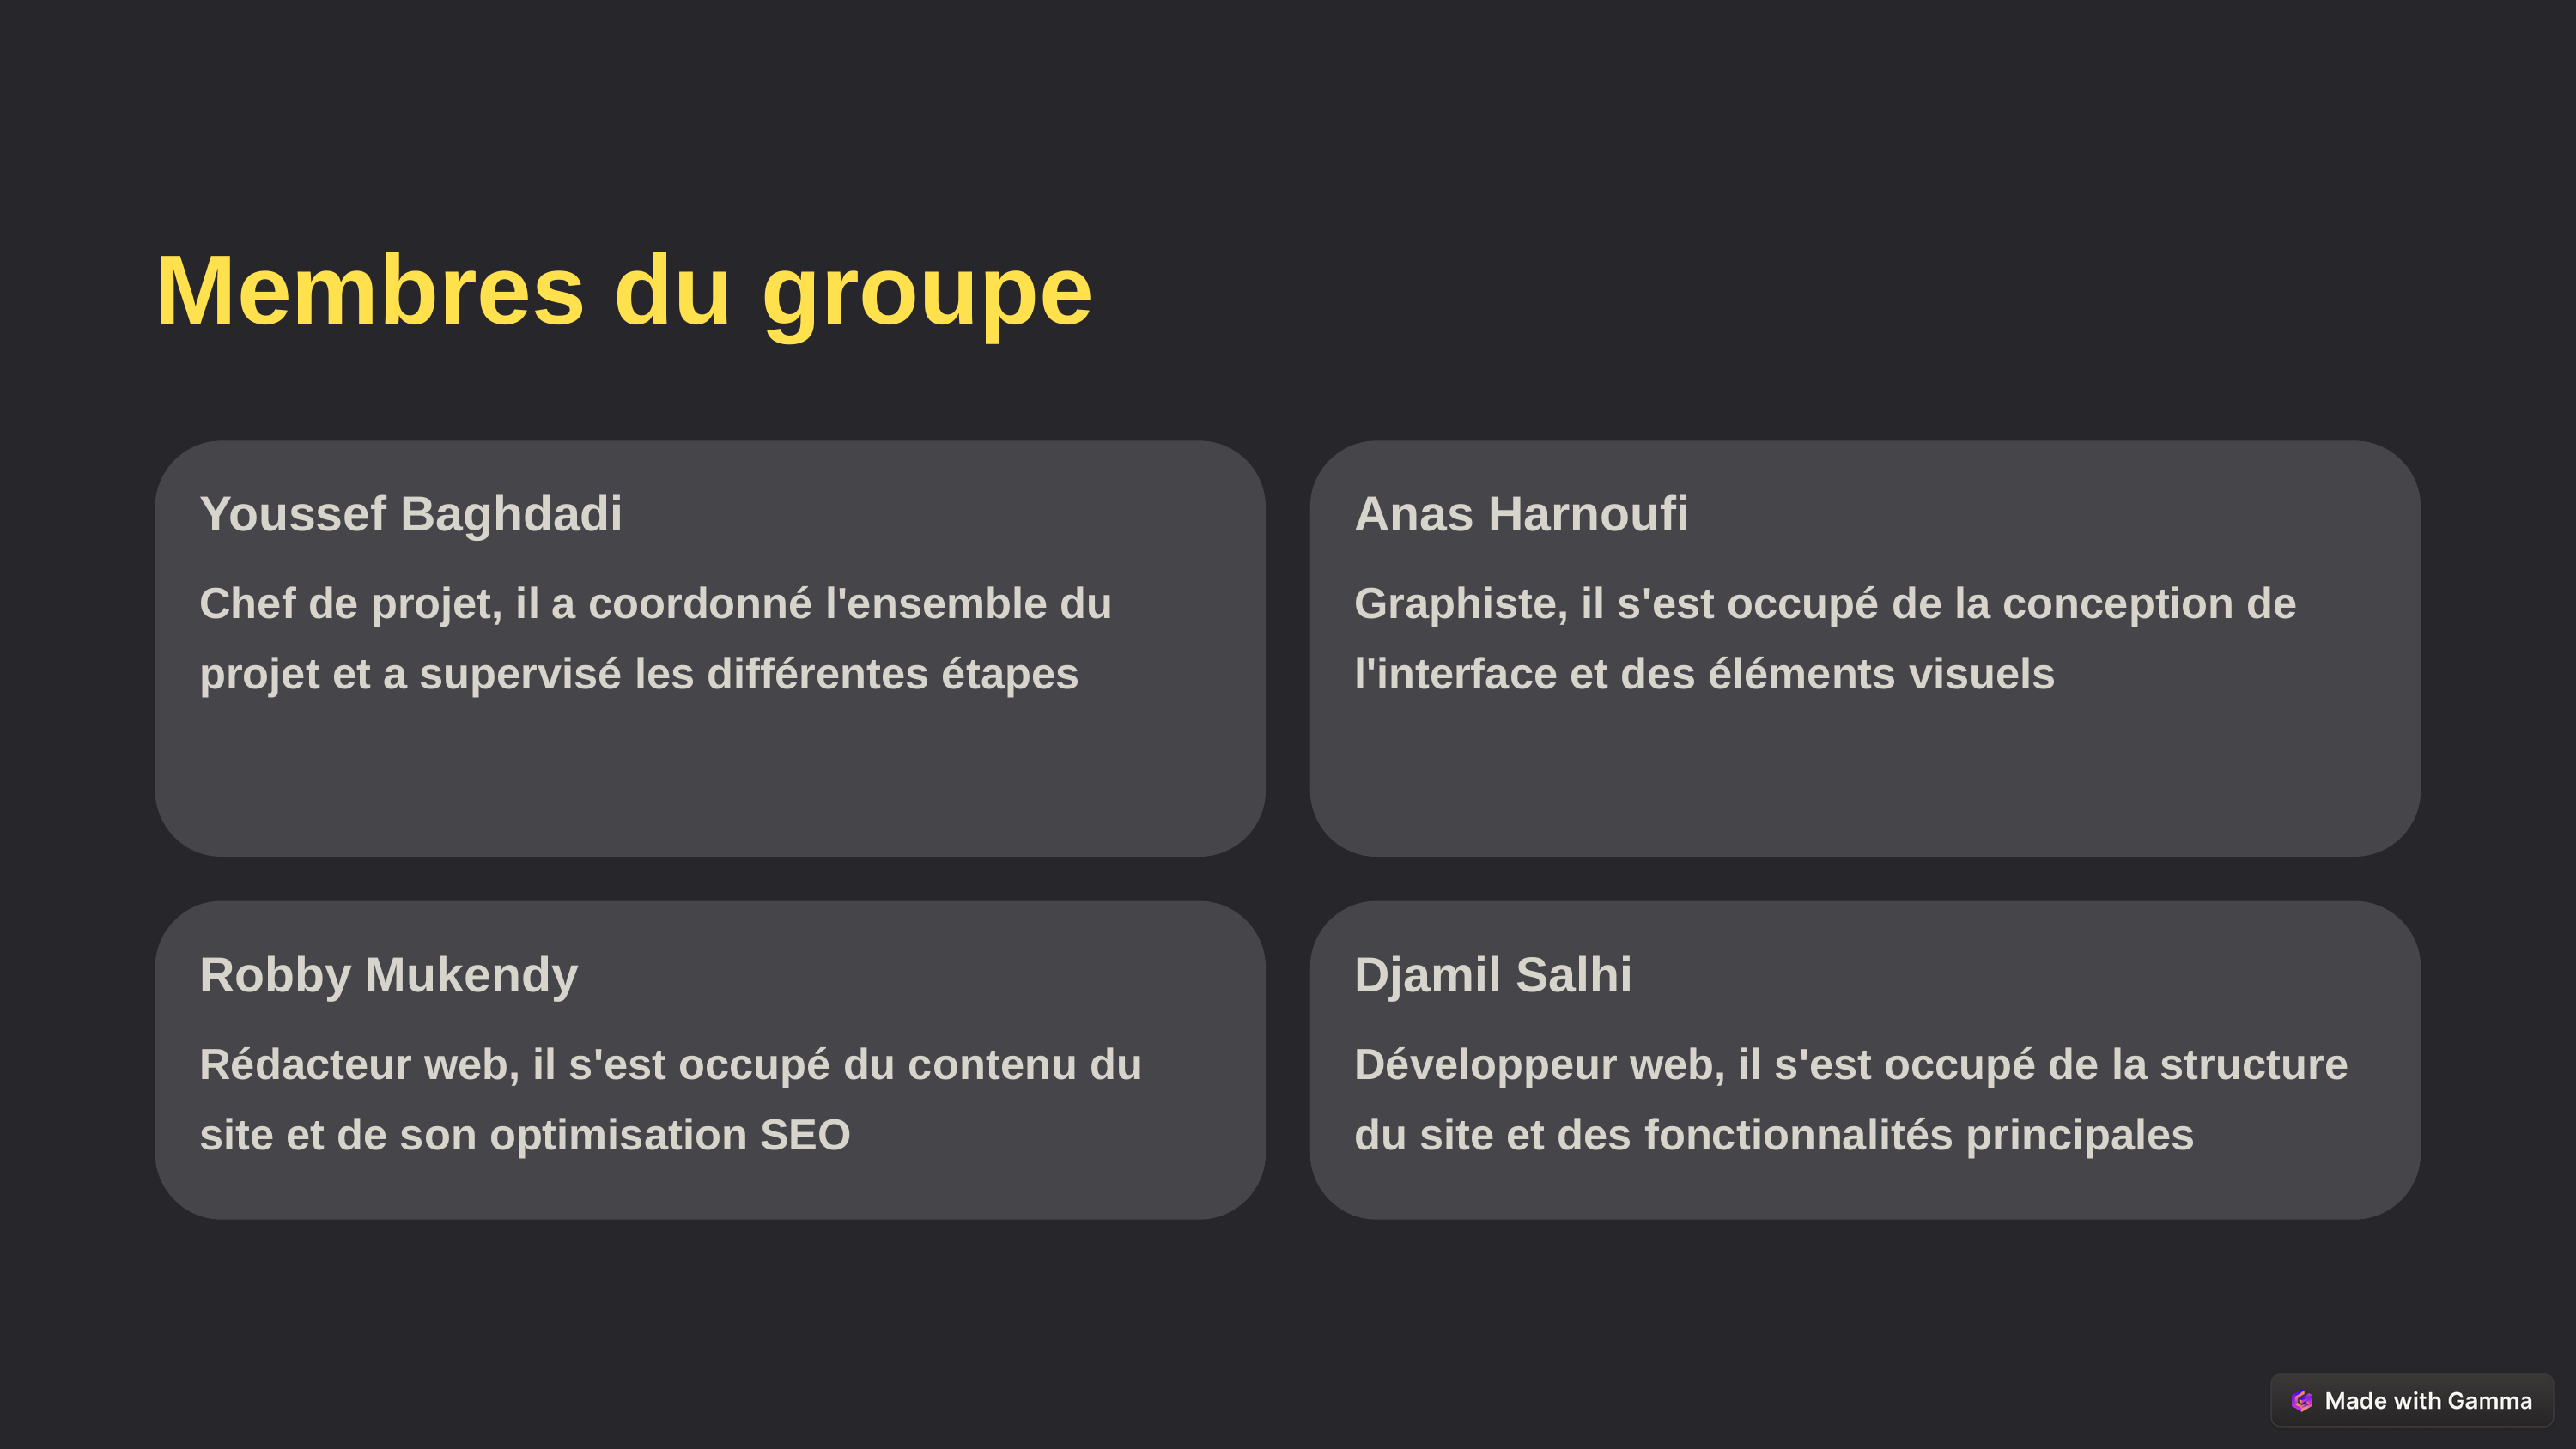

Membres du groupe

Youssef Baghdadi
Anas Harnoufi
Chef de projet, il a coordonné l'ensemble du projet et a supervisé les différentes étapes
Graphiste, il s'est occupé de la conception de l'interface et des éléments visuels

Robby Mukendy
Djamil Salhi
Rédacteur web, il s'est occupé du contenu du site et de son optimisation SEO
Développeur web, il s'est occupé de la structure du site et des fonctionnalités principales